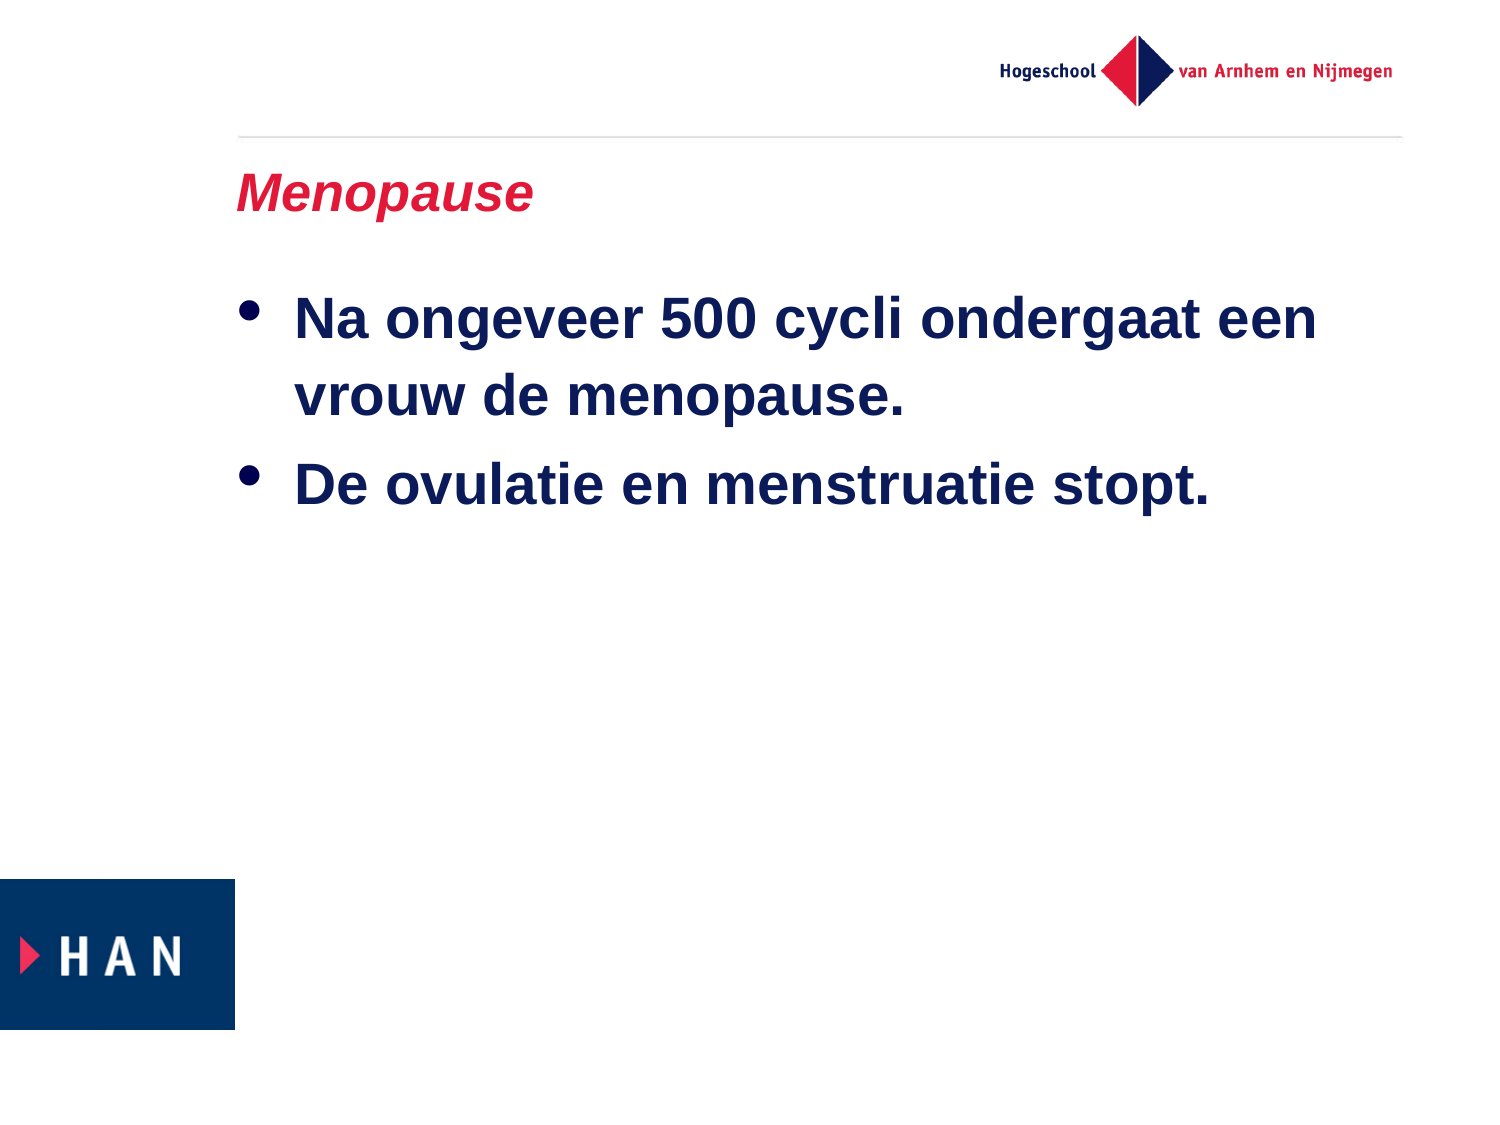

# Menopause
Na ongeveer 500 cycli ondergaat een vrouw de menopause.
De ovulatie en menstruatie stopt.